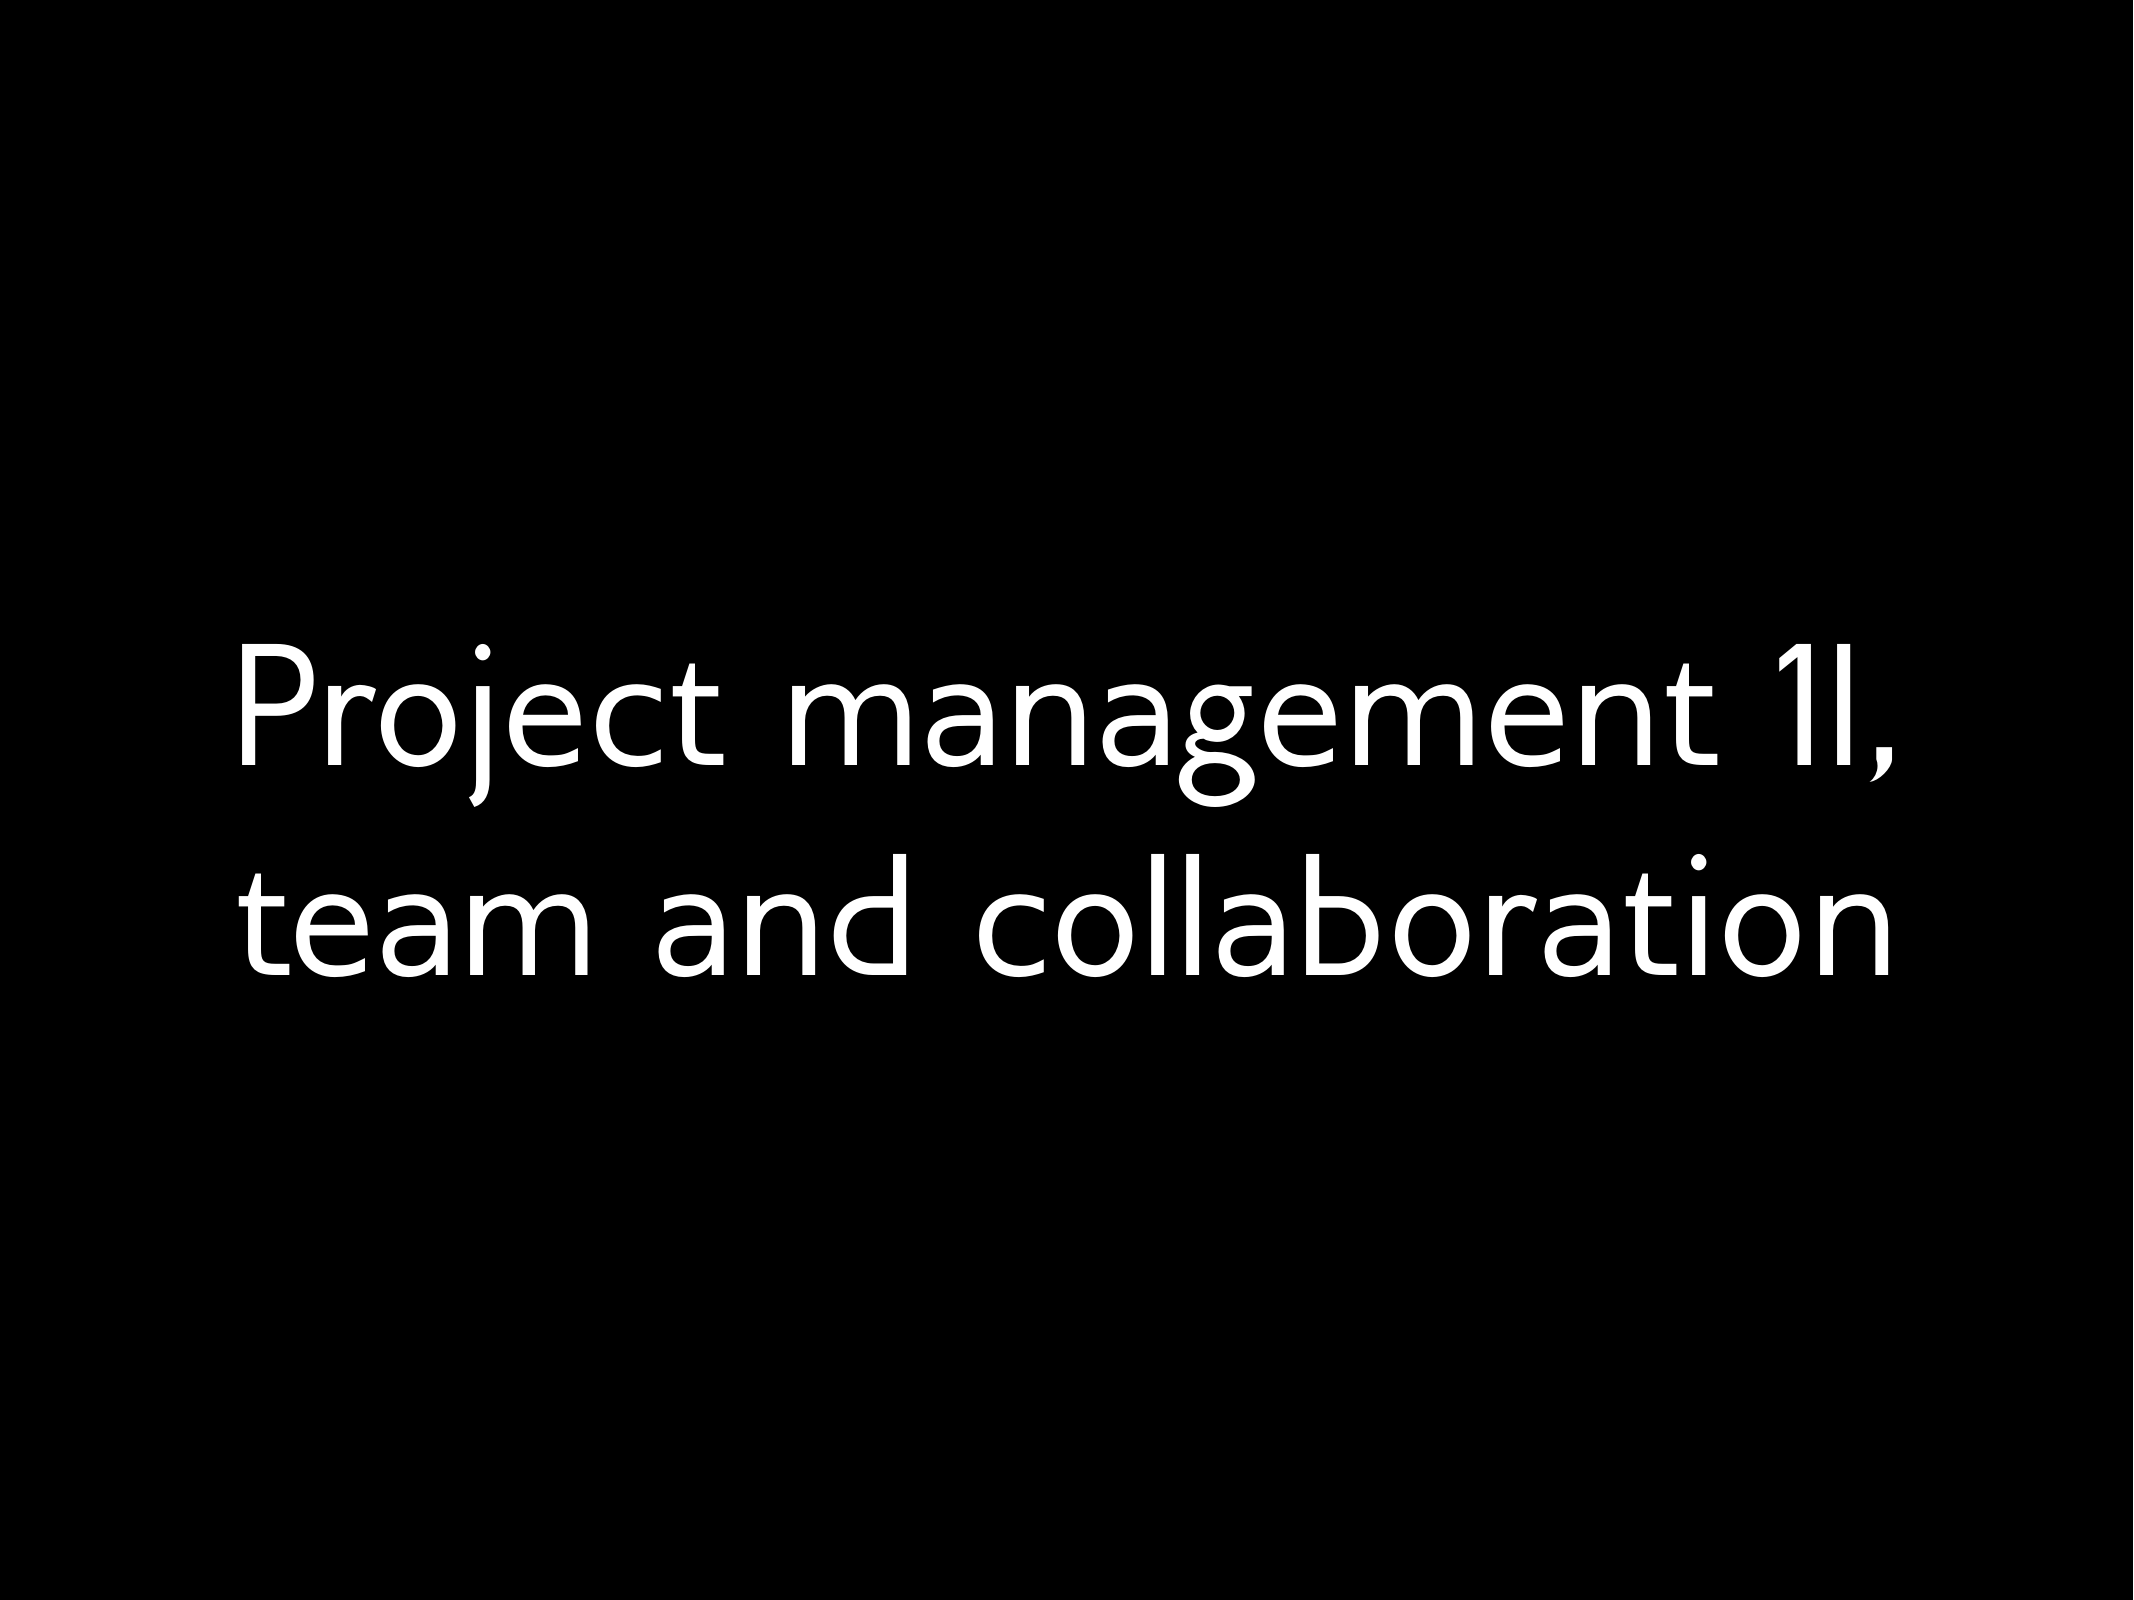

# Project management 1I, team and collaboration